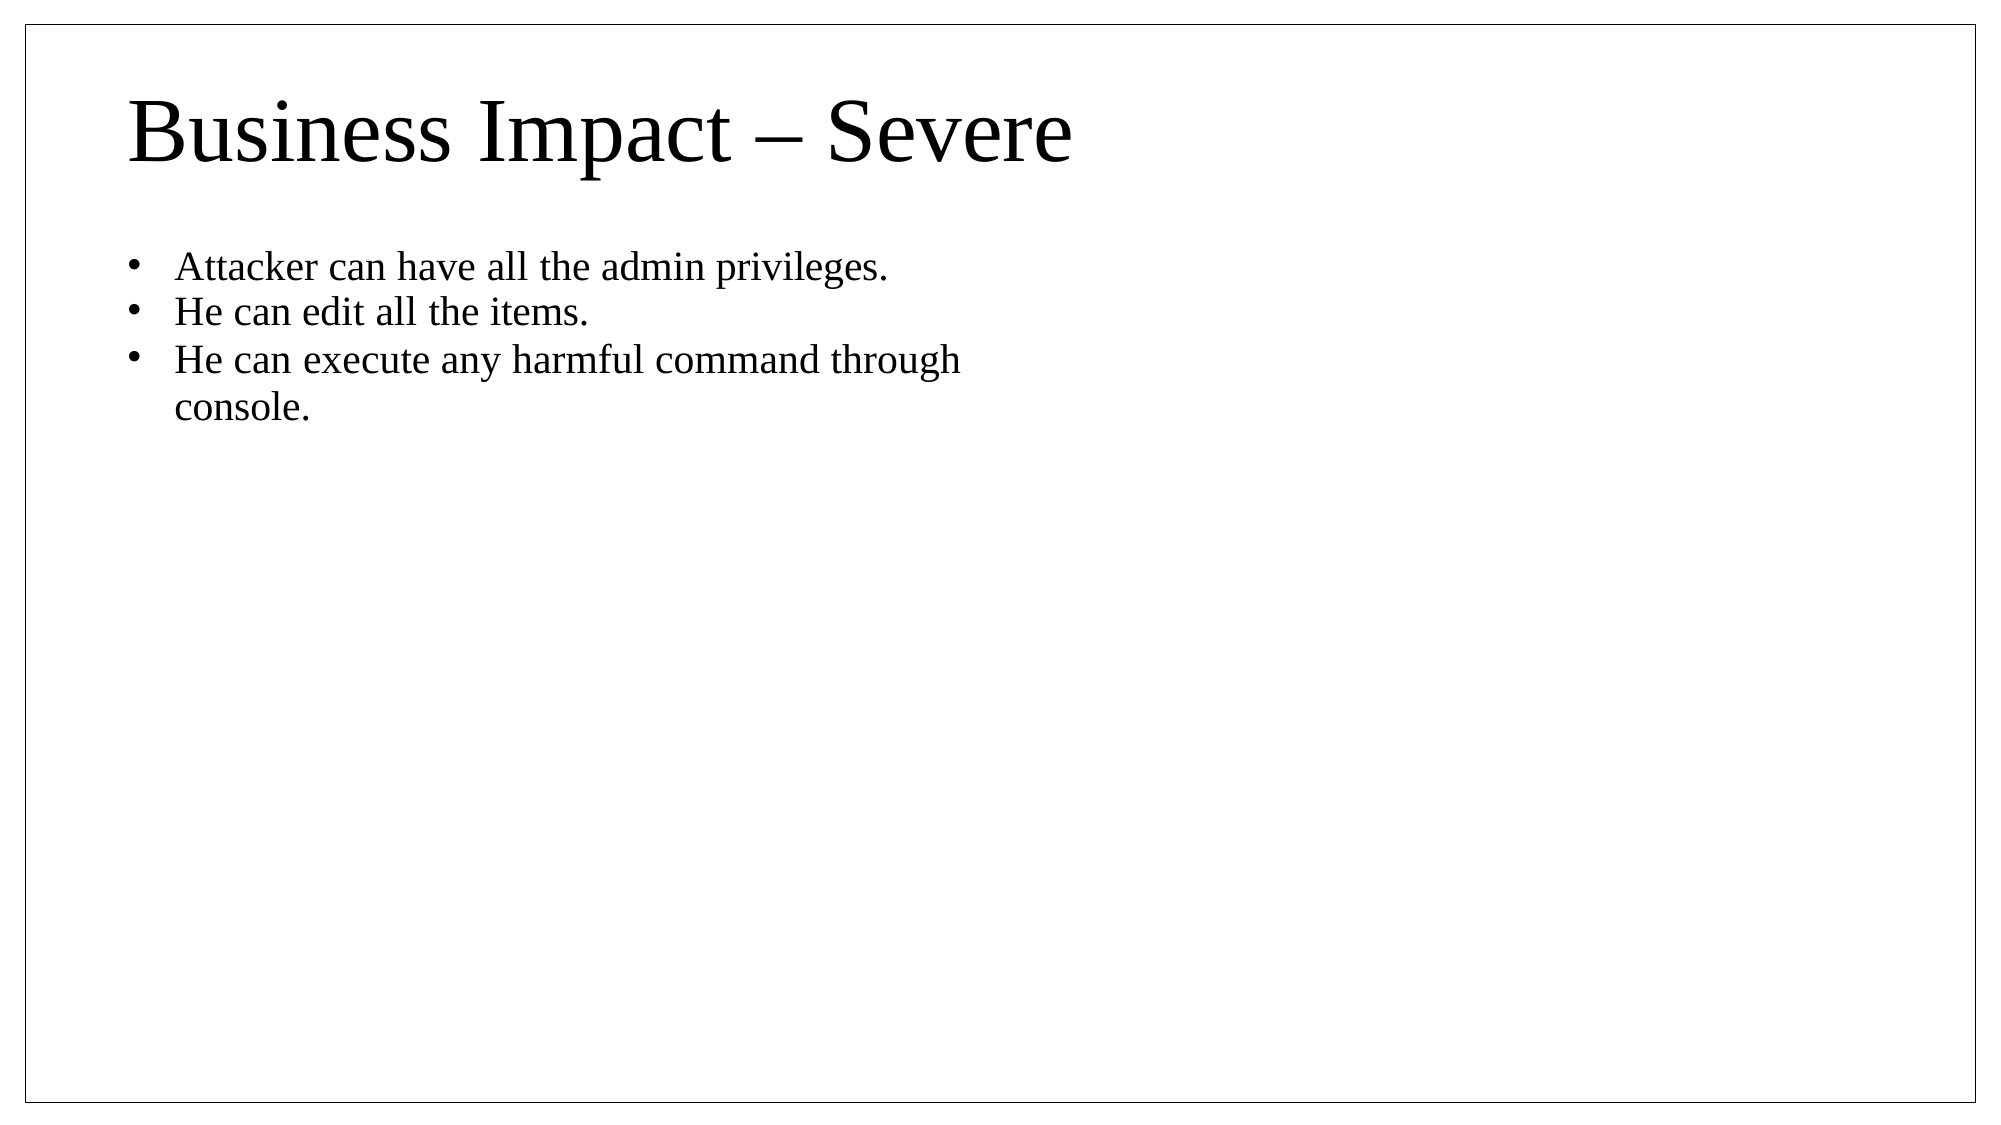

# Business Impact – Severe
Attacker can have all the admin privileges.
He can edit all the items.
He can execute any harmful command through console.